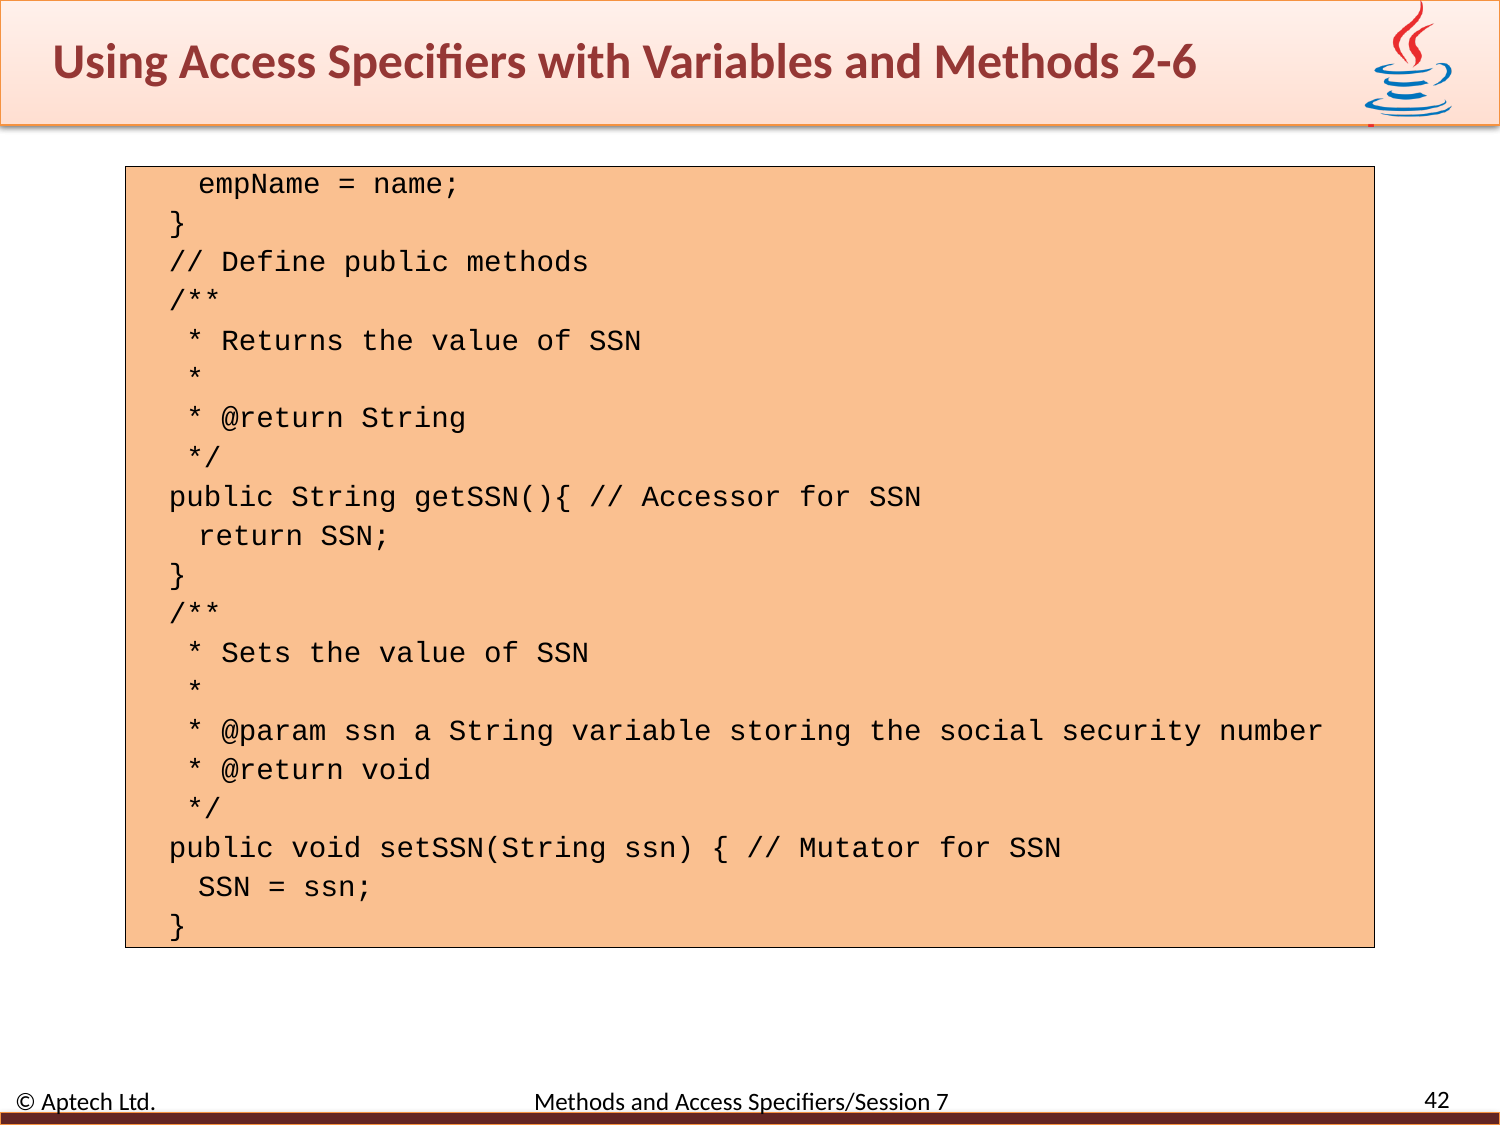

# Using Access Specifiers with Variables and Methods 2-6
empName = name;
}
// Define public methods
/**
 * Returns the value of SSN
 *
 * @return String
 */
public String getSSN(){ // Accessor for SSN
return SSN;
}
/**
 * Sets the value of SSN
 *
 * @param ssn a String variable storing the social security number
 * @return void
 */
public void setSSN(String ssn) { // Mutator for SSN
SSN = ssn;
}
42
© Aptech Ltd.                                                                  Methods and Access Specifiers/Session 7